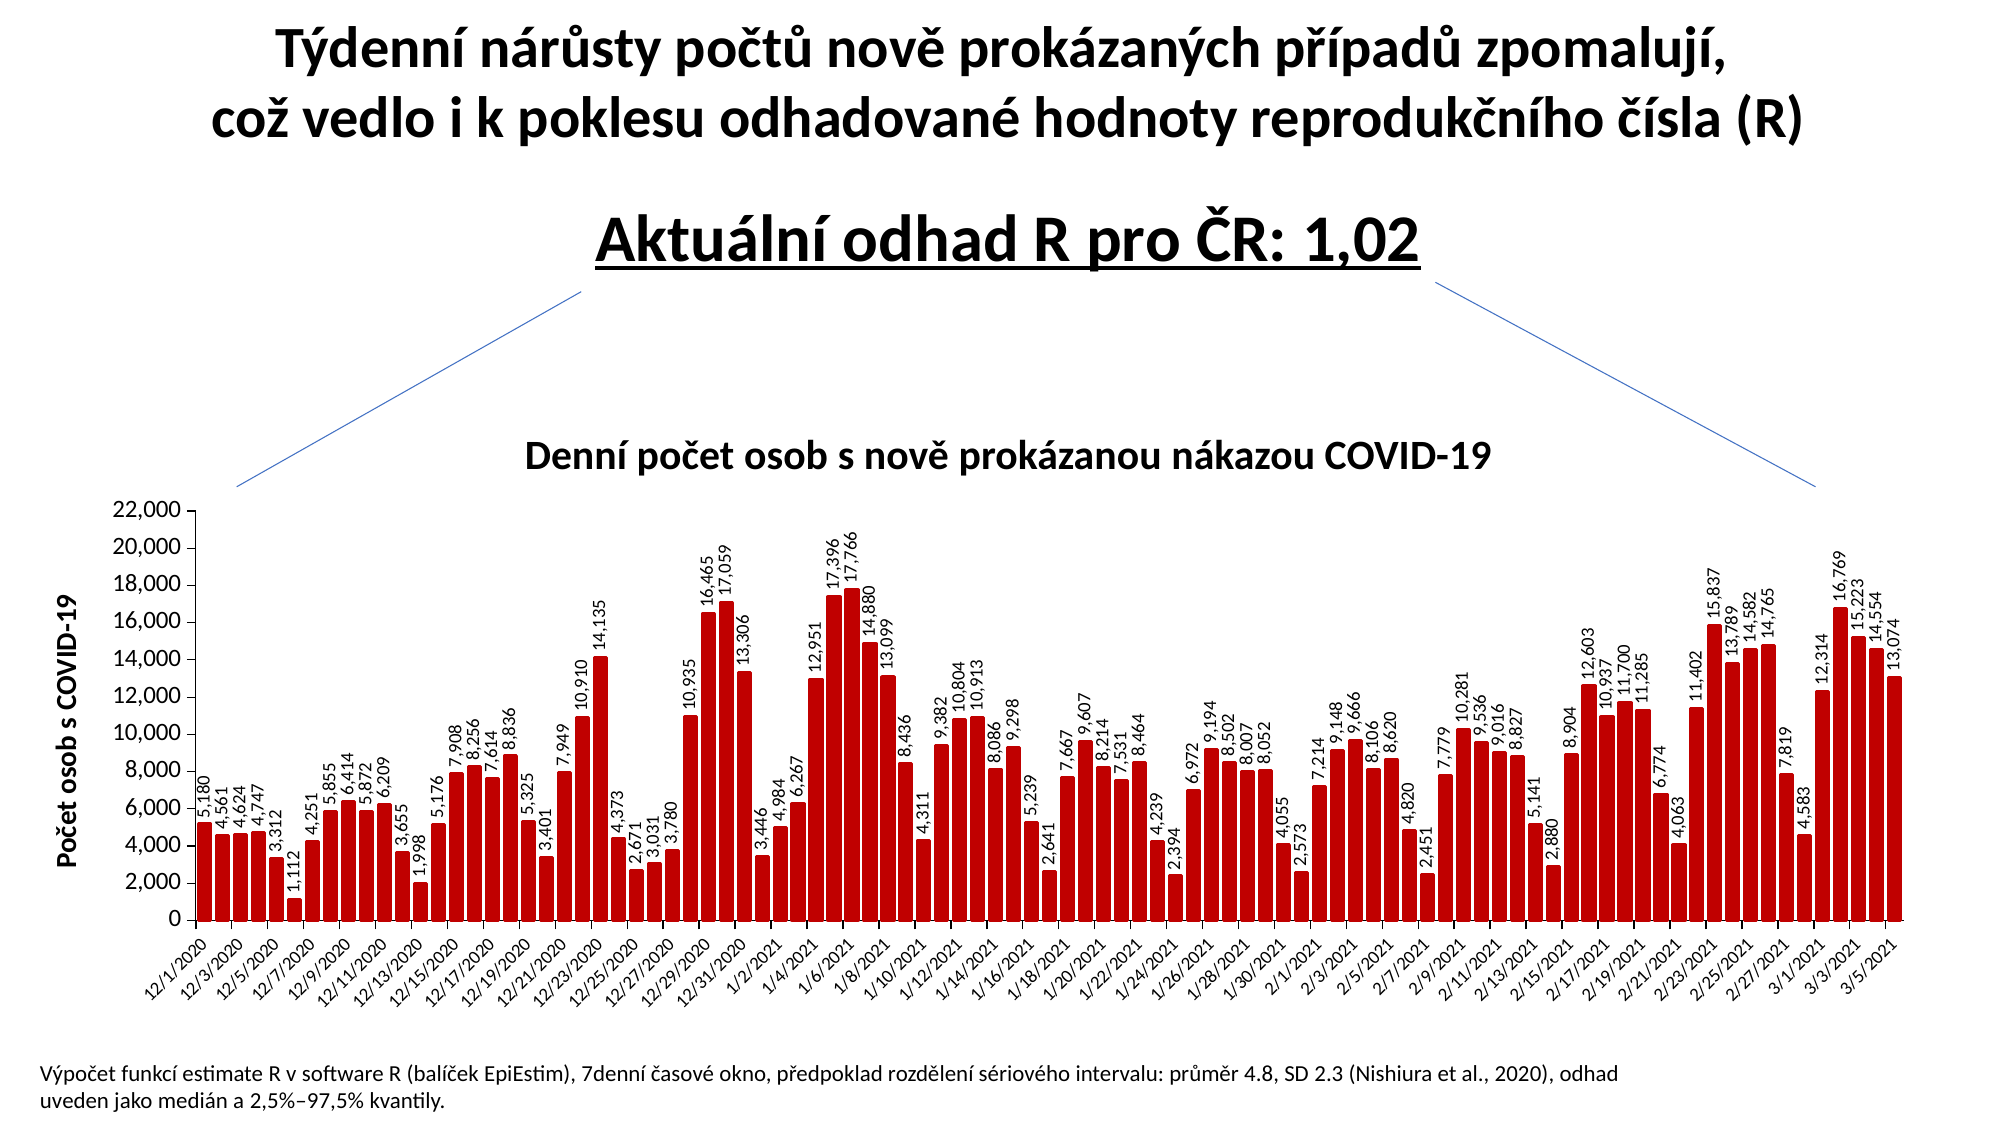

Týdenní nárůsty počtů nově prokázaných případů zpomalují,
což vedlo i k poklesu odhadované hodnoty reprodukčního čísla (R)
Aktuální odhad R pro ČR: 1,02
Denní počet osob s nově prokázanou nákazou COVID-19

### Chart

| Category | Denní počet případů |
|---|---|
| 44166 | 5180.0 |
| 44167 | 4561.0 |
| 44168 | 4624.0 |
| 44169 | 4747.0 |
| 44170 | 3312.0 |
| 44171 | 1112.0 |
| 44172 | 4251.0 |
| 44173 | 5855.0 |
| 44174 | 6414.0 |
| 44175 | 5872.0 |
| 44176 | 6209.0 |
| 44177 | 3655.0 |
| 44178 | 1998.0 |
| 44179 | 5176.0 |
| 44180 | 7908.0 |
| 44181 | 8256.0 |
| 44182 | 7614.0 |
| 44183 | 8836.0 |
| 44184 | 5325.0 |
| 44185 | 3401.0 |
| 44186 | 7949.0 |
| 44187 | 10910.0 |
| 44188 | 14135.0 |
| 44189 | 4373.0 |
| 44190 | 2671.0 |
| 44191 | 3031.0 |
| 44192 | 3780.0 |
| 44193 | 10935.0 |
| 44194 | 16465.0 |
| 44195 | 17059.0 |
| 44196 | 13306.0 |
| 44197 | 3446.0 |
| 44198 | 4984.0 |
| 44199 | 6267.0 |
| 44200 | 12951.0 |
| 44201 | 17396.0 |
| 44202 | 17766.0 |
| 44203 | 14880.0 |
| 44204 | 13099.0 |
| 44205 | 8436.0 |
| 44206 | 4311.0 |
| 44207 | 9382.0 |
| 44208 | 10804.0 |
| 44209 | 10913.0 |
| 44210 | 8086.0 |
| 44211 | 9298.0 |
| 44212 | 5239.0 |
| 44213 | 2641.0 |
| 44214 | 7667.0 |
| 44215 | 9607.0 |
| 44216 | 8214.0 |
| 44217 | 7531.0 |
| 44218 | 8464.0 |
| 44219 | 4239.0 |
| 44220 | 2394.0 |
| 44221 | 6972.0 |
| 44222 | 9194.0 |
| 44223 | 8502.0 |
| 44224 | 8007.0 |
| 44225 | 8052.0 |
| 44226 | 4055.0 |
| 44227 | 2573.0 |
| 44228 | 7214.0 |
| 44229 | 9148.0 |
| 44230 | 9666.0 |
| 44231 | 8106.0 |
| 44232 | 8620.0 |
| 44233 | 4820.0 |
| 44234 | 2451.0 |
| 44235 | 7779.0 |
| 44236 | 10281.0 |
| 44237 | 9536.0 |
| 44238 | 9016.0 |
| 44239 | 8827.0 |
| 44240 | 5141.0 |
| 44241 | 2880.0 |
| 44242 | 8904.0 |
| 44243 | 12603.0 |
| 44244 | 10937.0 |
| 44245 | 11700.0 |
| 44246 | 11285.0 |
| 44247 | 6774.0 |
| 44248 | 4063.0 |
| 44249 | 11402.0 |
| 44250 | 15837.0 |
| 44251 | 13789.0 |
| 44252 | 14582.0 |
| 44253 | 14765.0 |
| 44254 | 7819.0 |
| 44255 | 4583.0 |
| 44256 | 12314.0 |
| 44257 | 16769.0 |
| 44258 | 15223.0 |
| 44259 | 14554.0 |
| 44260 | 13074.0 |
Počet osob s COVID-19
Výpočet funkcí estimate R v software R (balíček EpiEstim), 7denní časové okno, předpoklad rozdělení sériového intervalu: průměr 4.8, SD 2.3 (Nishiura et al., 2020), odhad uveden jako medián a 2,5%–97,5% kvantily.